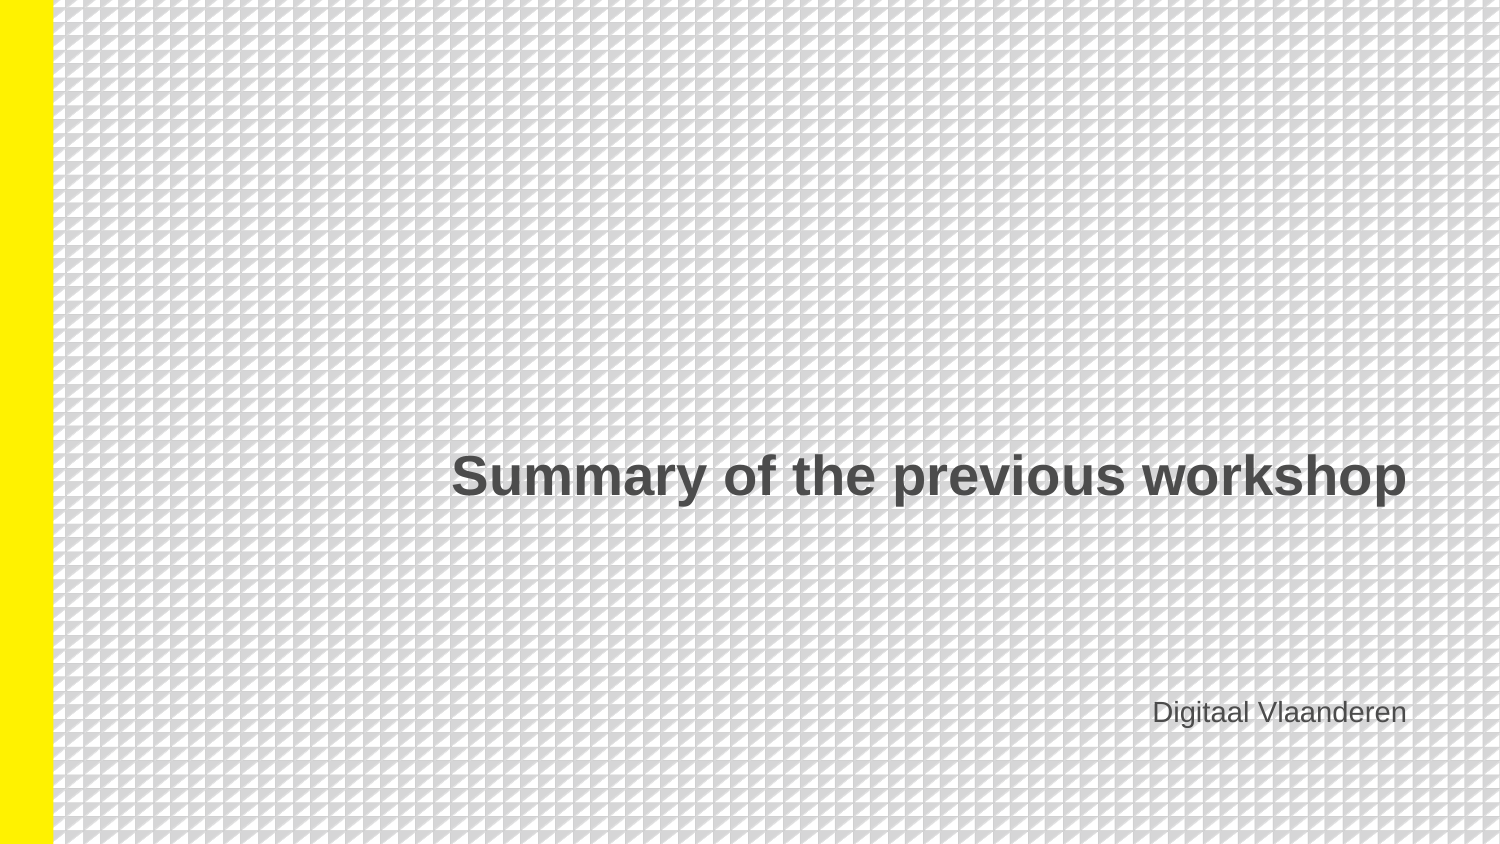

# Summary of the previous workshop

Digitaal Vlaanderen